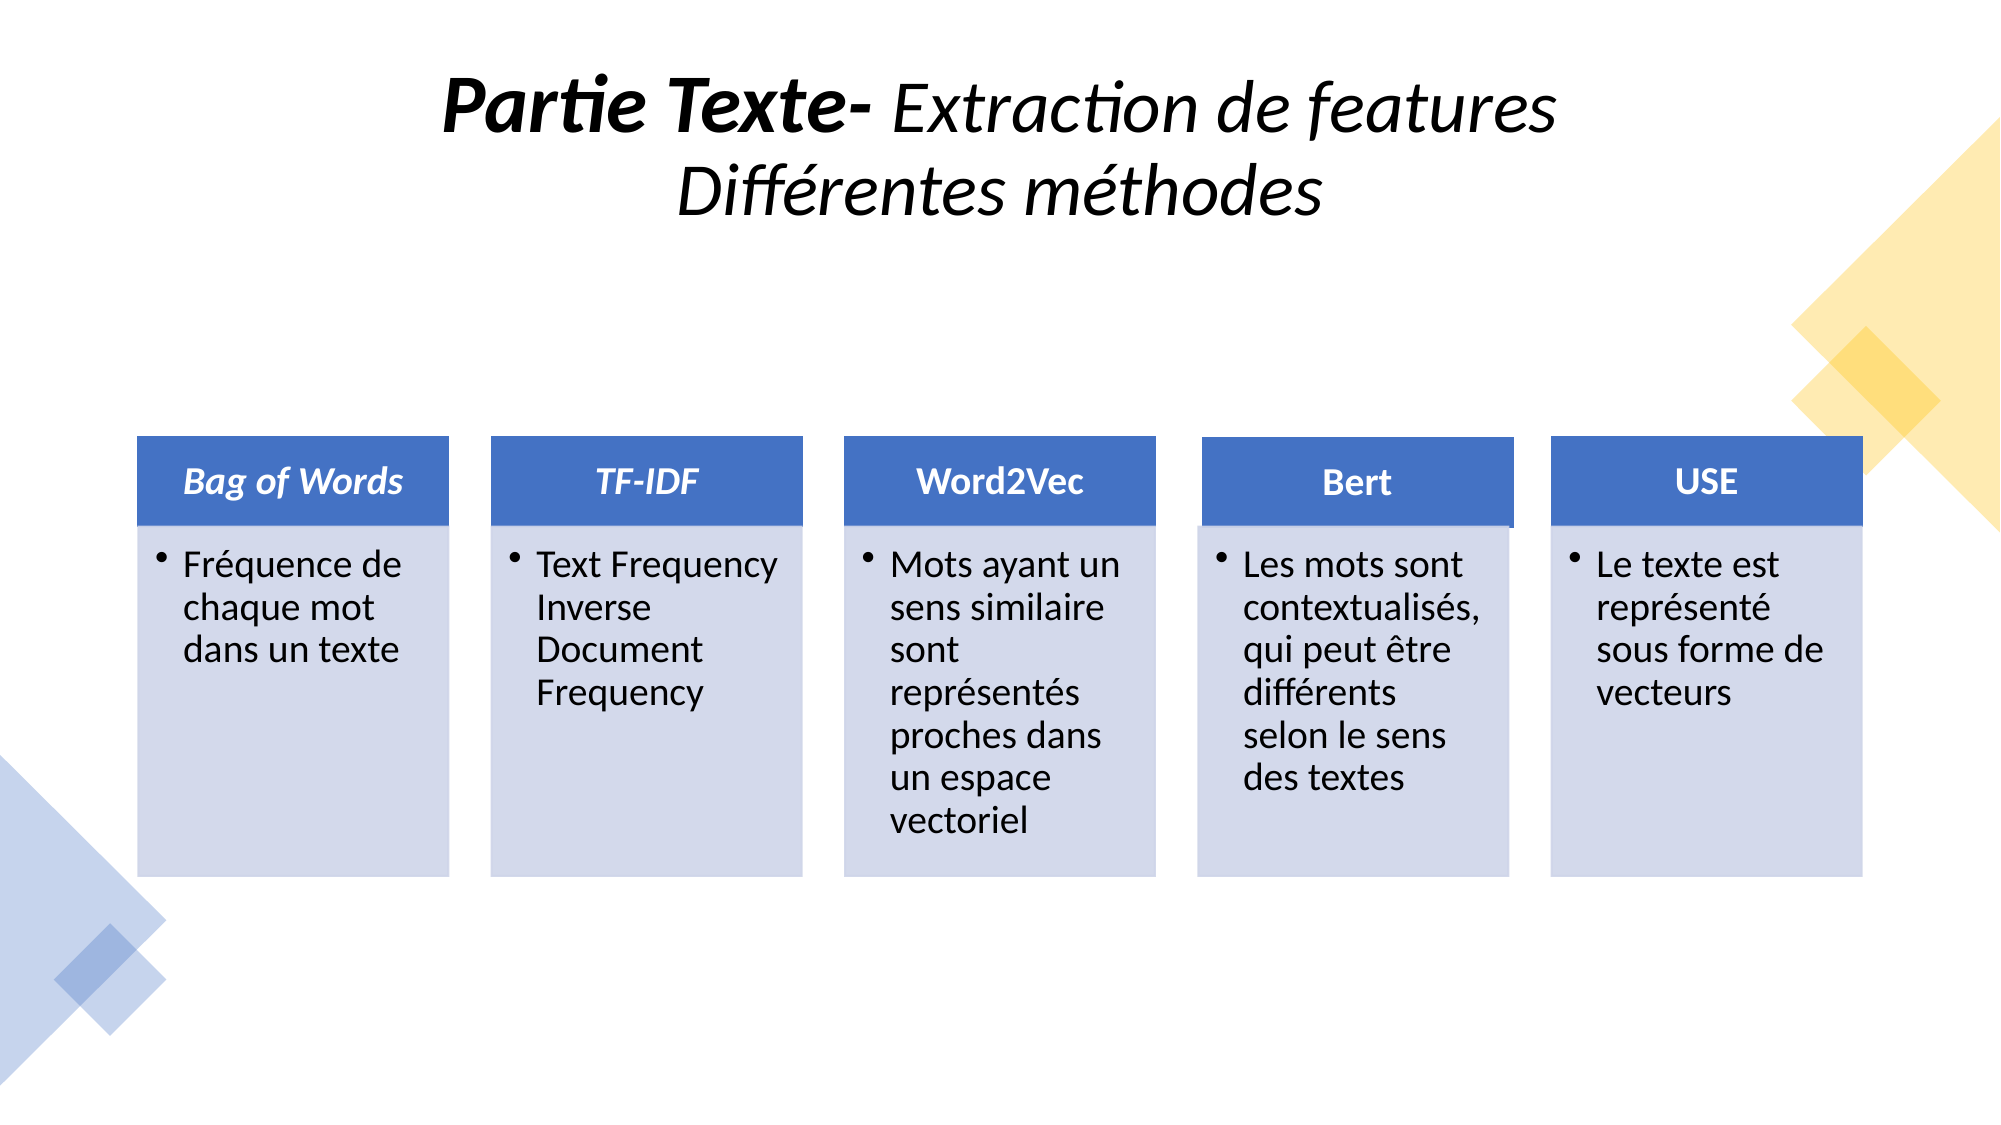

# Partie Texte- Extraction de features Différentes méthodes

Bag of Words
Fréquence de chaque mot dans un texte
TF-IDF
Text Frequency Inverse Document Frequency
Word2Vec
Mots ayant un sens similaire sont représentés proches dans un espace vectoriel
Bert
Les mots sont contextualisés, qui peut être différents selon le sens des textes
USE
Le texte est représenté sous forme de vecteurs

Adèle Souleymanova / Projet_6 / Data Science
10